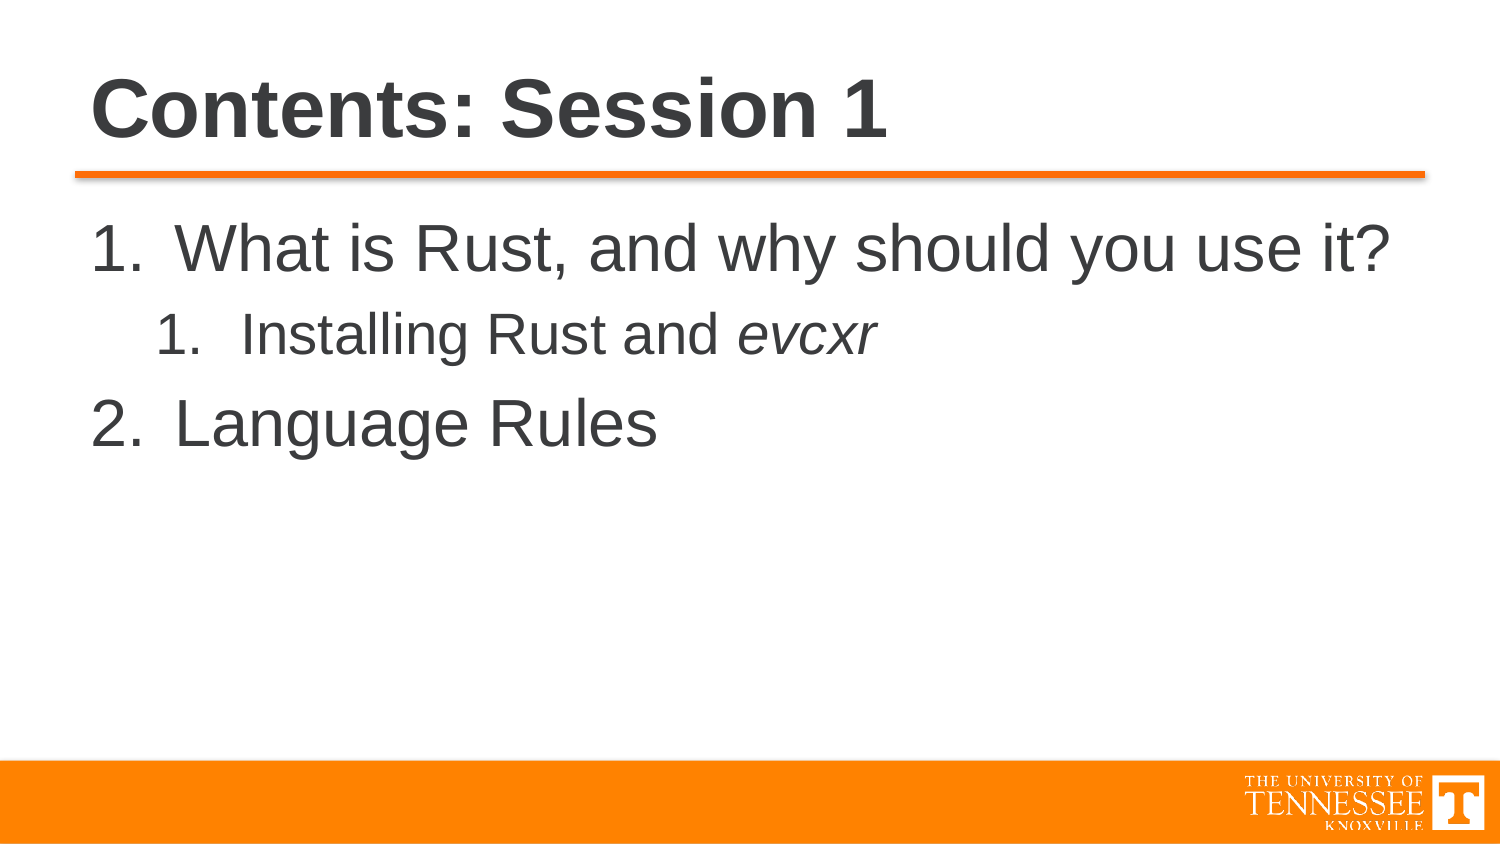

# Contents: Session 1
What is Rust, and why should you use it?
Installing Rust and evcxr
Language Rules